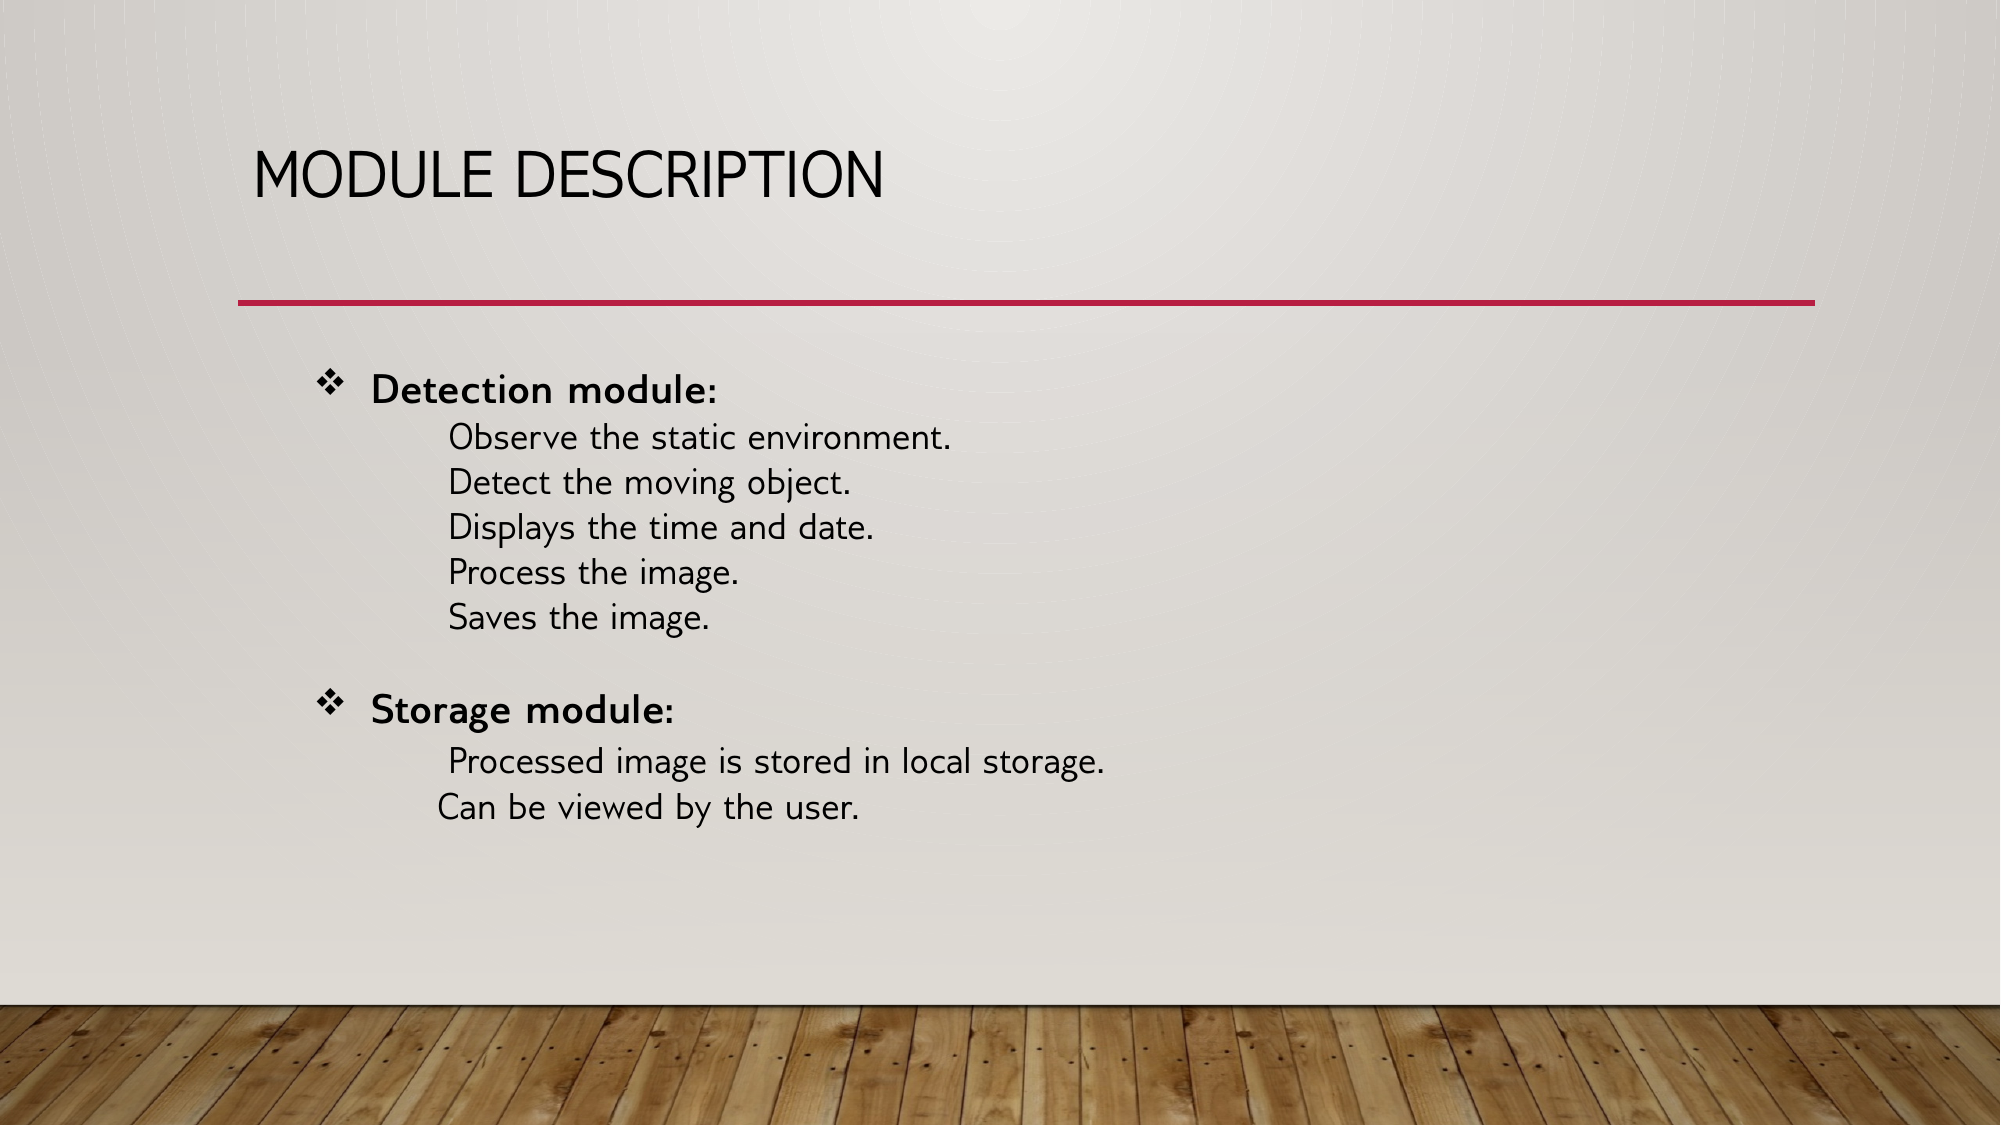

# MODULE DESCRIPTION
 Detection module:
            Observe the static environment.
            Detect the moving object.
            Displays the time and date.
            Process the image.
            Saves the image.

 Storage module:
          Processed image is stored in local storage.
           Can be viewed by the user.